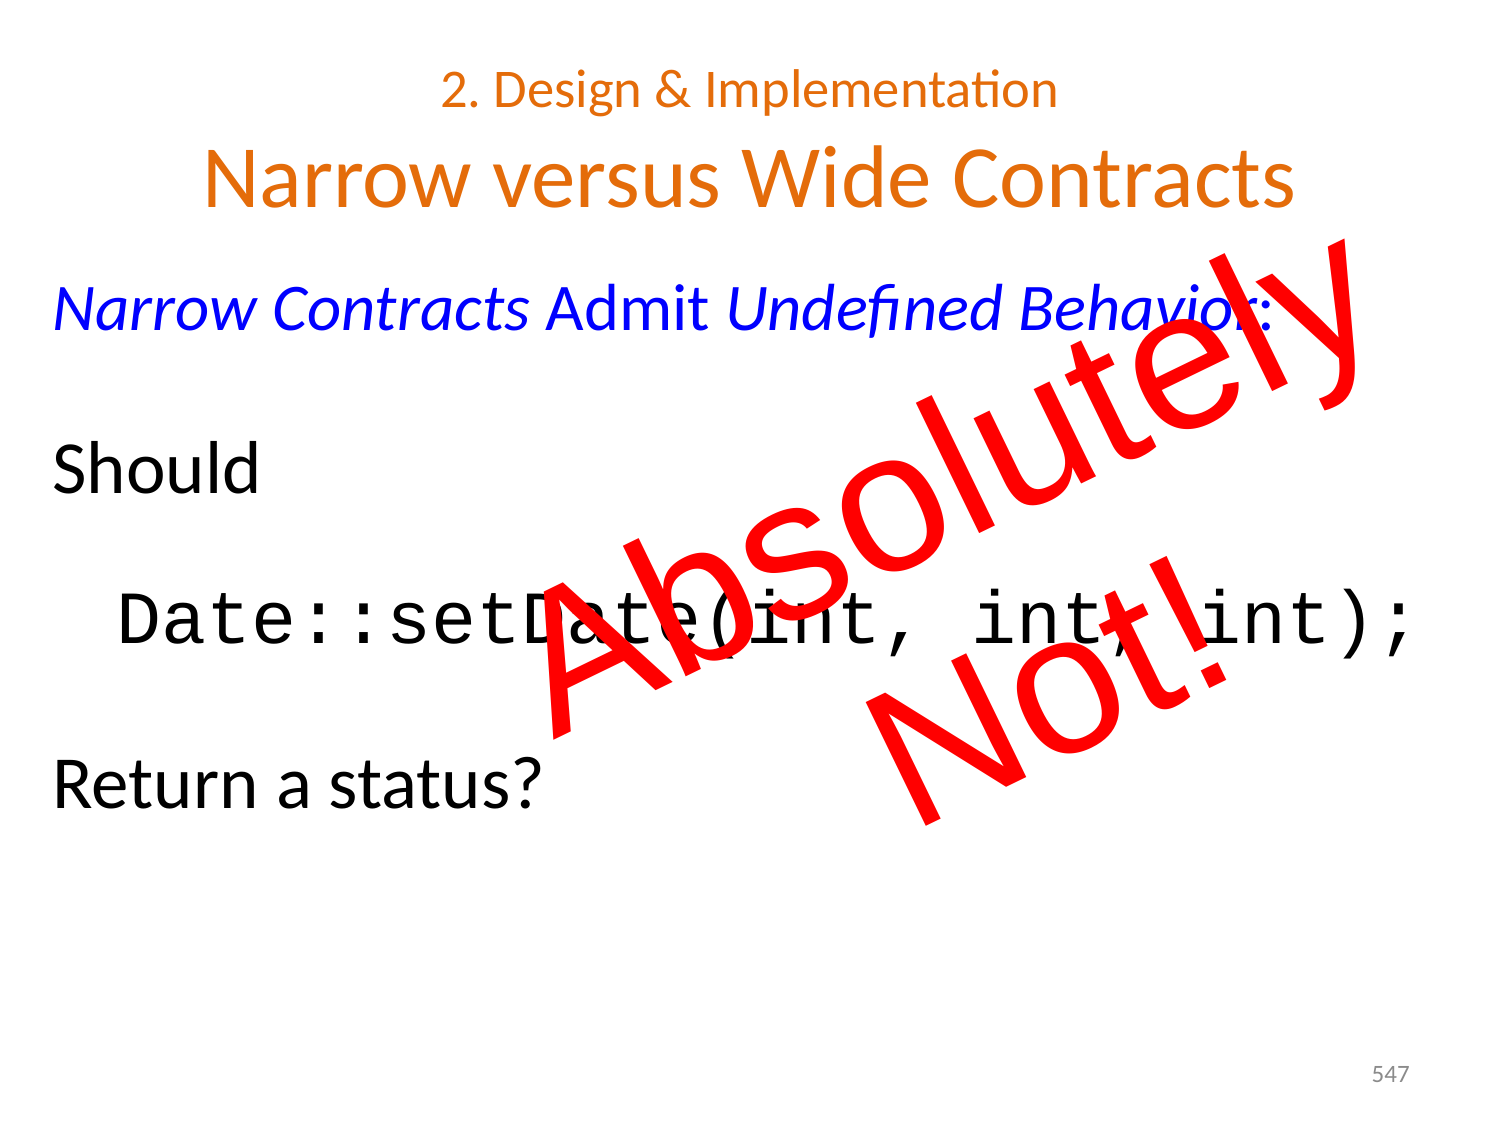

# 2. Design & Implementation Narrow versus Wide Contracts
Narrow Contracts Admit Undefined Behavior:

Should
Date::setDate(int, int, int);

Return a status?

Absolutely
Not!
547